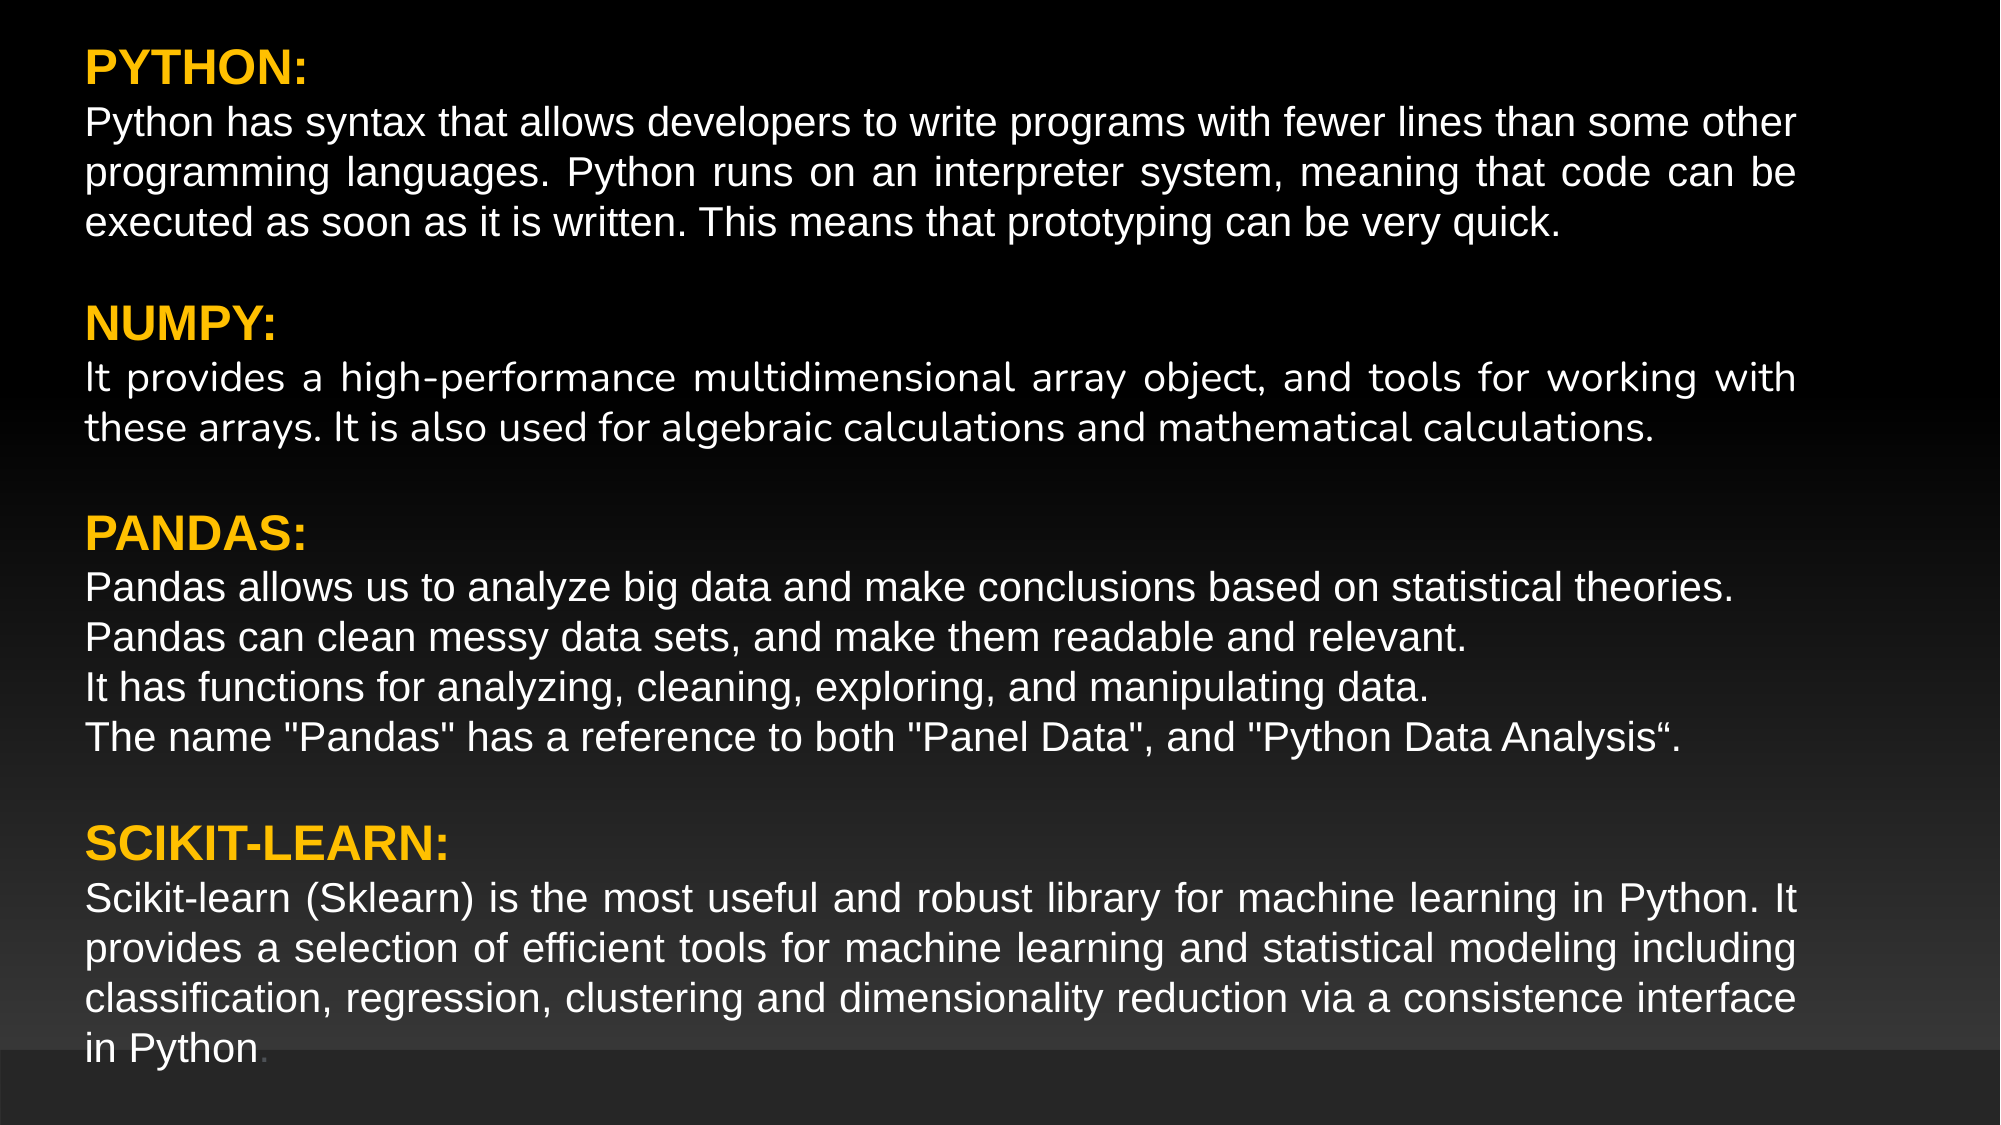

PYTHON:
Python has syntax that allows developers to write programs with fewer lines than some other programming languages. Python runs on an interpreter system, meaning that code can be executed as soon as it is written. This means that prototyping can be very quick.

NUMPY:
It provides a high-performance multidimensional array object, and tools for working with these arrays. It is also used for algebraic calculations and mathematical calculations.

PANDAS:
Pandas allows us to analyze big data and make conclusions based on statistical theories.
Pandas can clean messy data sets, and make them readable and relevant.
It has functions for analyzing, cleaning, exploring, and manipulating data.
The name "Pandas" has a reference to both "Panel Data", and "Python Data Analysis“.

SCIKIT-LEARN:
Scikit-learn (Sklearn) is the most useful and robust library for machine learning in Python. It provides a selection of efficient tools for machine learning and statistical modeling including classification, regression, clustering and dimensionality reduction via a consistence interface in Python.